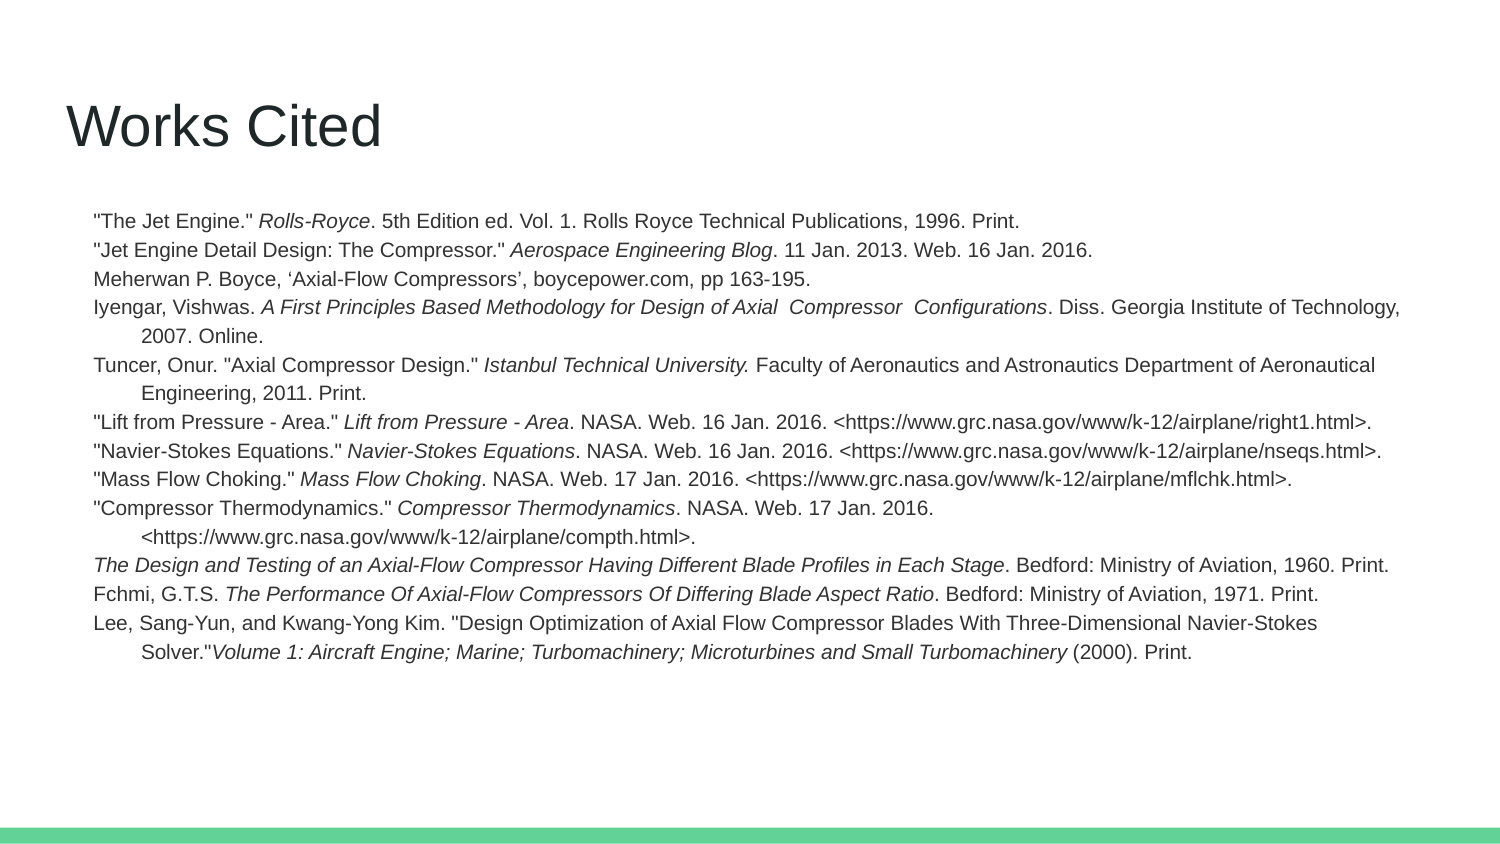

# Works Cited
"The Jet Engine." Rolls-Royce. 5th Edition ed. Vol. 1. Rolls Royce Technical Publications, 1996. Print.
"Jet Engine Detail Design: The Compressor." Aerospace Engineering Blog. 11 Jan. 2013. Web. 16 Jan. 2016.
Meherwan P. Boyce, ‘Axial-Flow Compressors’, boycepower.com, pp 163-195.
Iyengar, Vishwas. A First Principles Based Methodology for Design of Axial  Compressor  Configurations. Diss. Georgia Institute of Technology, 2007. Online.
Tuncer, Onur. "Axial Compressor Design." Istanbul Technical University. Faculty of Aeronautics and Astronautics Department of Aeronautical Engineering, 2011. Print.
"Lift from Pressure - Area." Lift from Pressure - Area. NASA. Web. 16 Jan. 2016. <https://www.grc.nasa.gov/www/k-12/airplane/right1.html>.
"Navier-Stokes Equations." Navier-Stokes Equations. NASA. Web. 16 Jan. 2016. <https://www.grc.nasa.gov/www/k-12/airplane/nseqs.html>.
"Mass Flow Choking." Mass Flow Choking. NASA. Web. 17 Jan. 2016. <https://www.grc.nasa.gov/www/k-12/airplane/mflchk.html>.
"Compressor Thermodynamics." Compressor Thermodynamics. NASA. Web. 17 Jan. 2016. <https://www.grc.nasa.gov/www/k-12/airplane/compth.html>.
The Design and Testing of an Axial-Flow Compressor Having Different Blade Profiles in Each Stage. Bedford: Ministry of Aviation, 1960. Print.
Fchmi, G.T.S. The Performance Of Axial-Flow Compressors Of Differing Blade Aspect Ratio. Bedford: Ministry of Aviation, 1971. Print.
Lee, Sang-Yun, and Kwang-Yong Kim. "Design Optimization of Axial Flow Compressor Blades With Three-Dimensional Navier-Stokes Solver."Volume 1: Aircraft Engine; Marine; Turbomachinery; Microturbines and Small Turbomachinery (2000). Print.